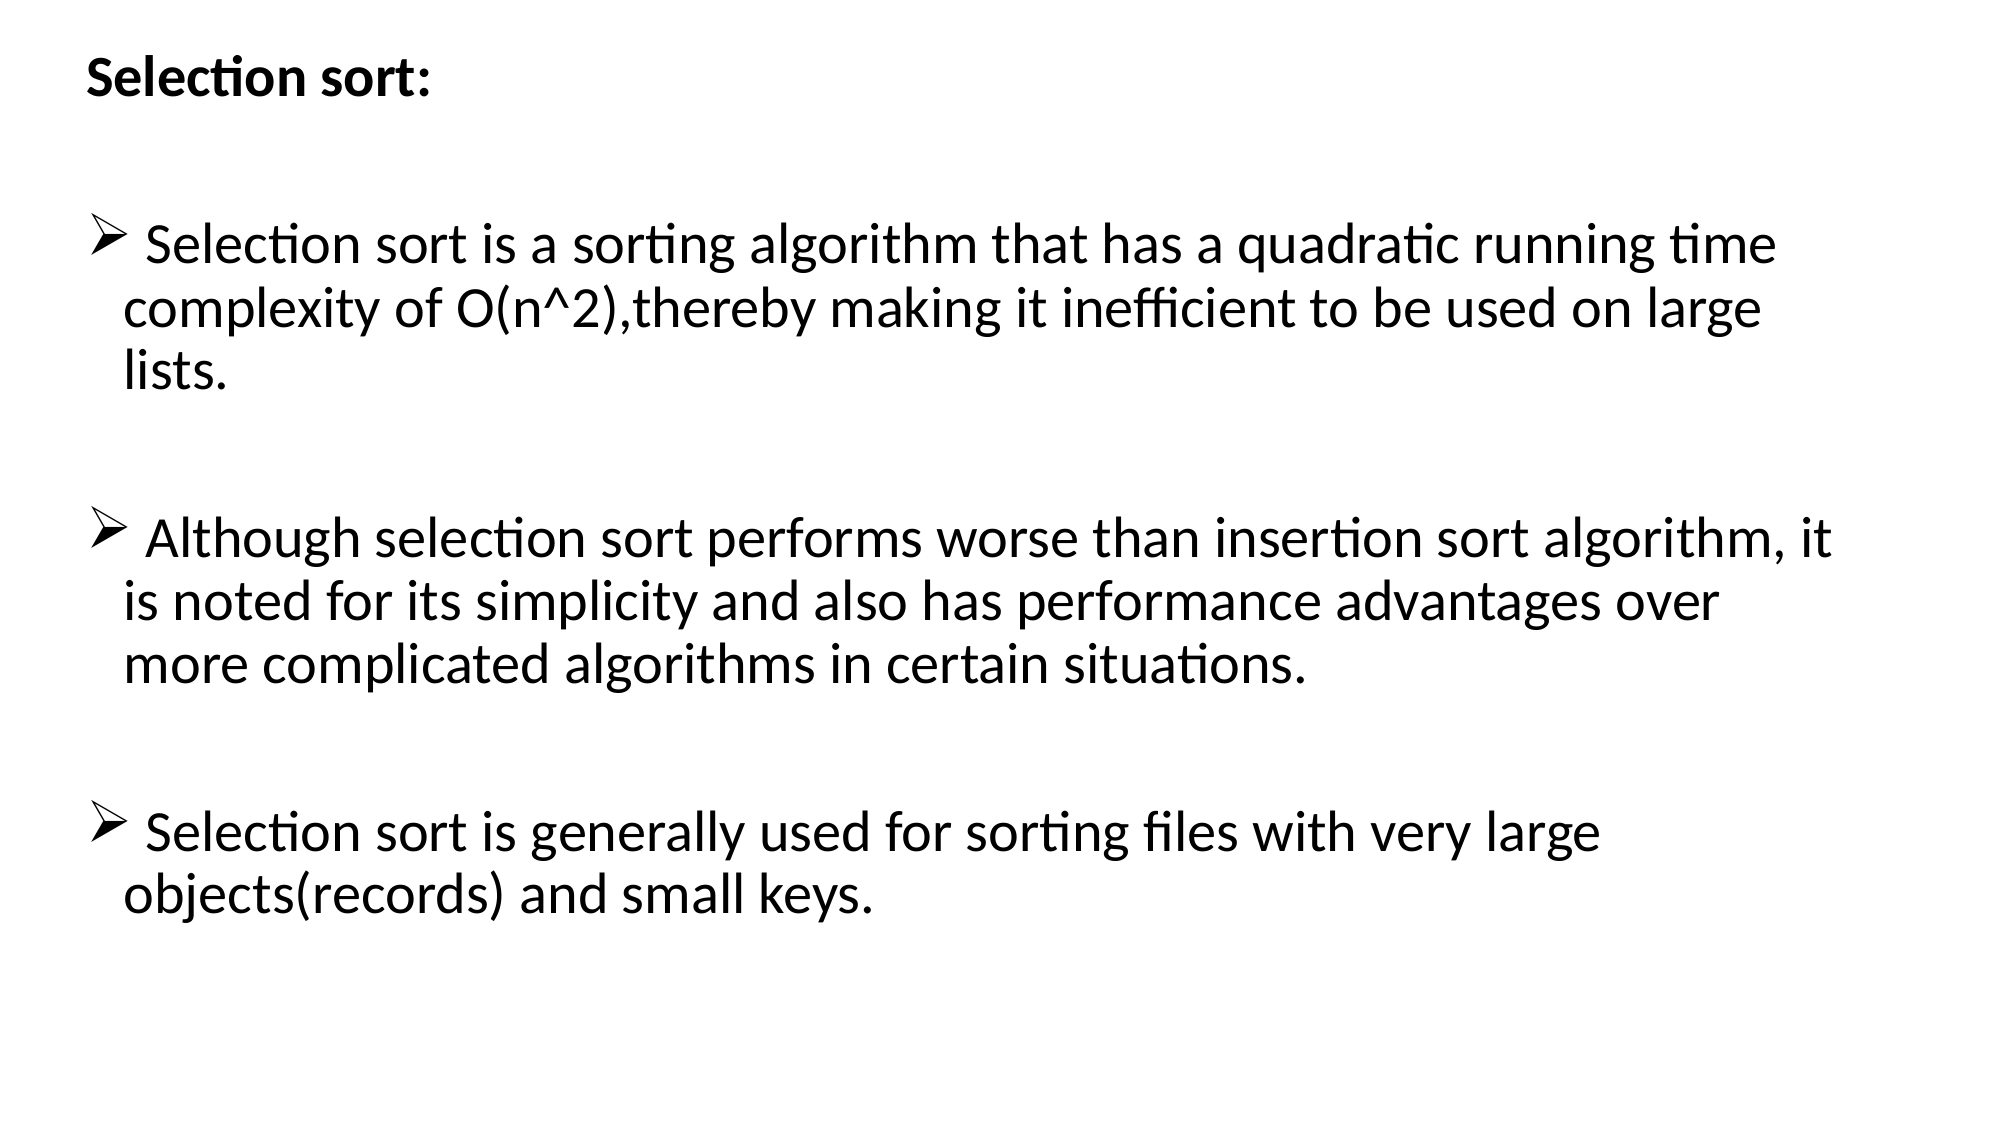

Selection sort:

 Selection sort is a sorting algorithm that has a quadratic running time complexity of O(n^2),thereby making it inefficient to be used on large lists.

 Although selection sort performs worse than insertion sort algorithm, it is noted for its simplicity and also has performance advantages over more complicated algorithms in certain situations.

 Selection sort is generally used for sorting files with very large objects(records) and small keys.